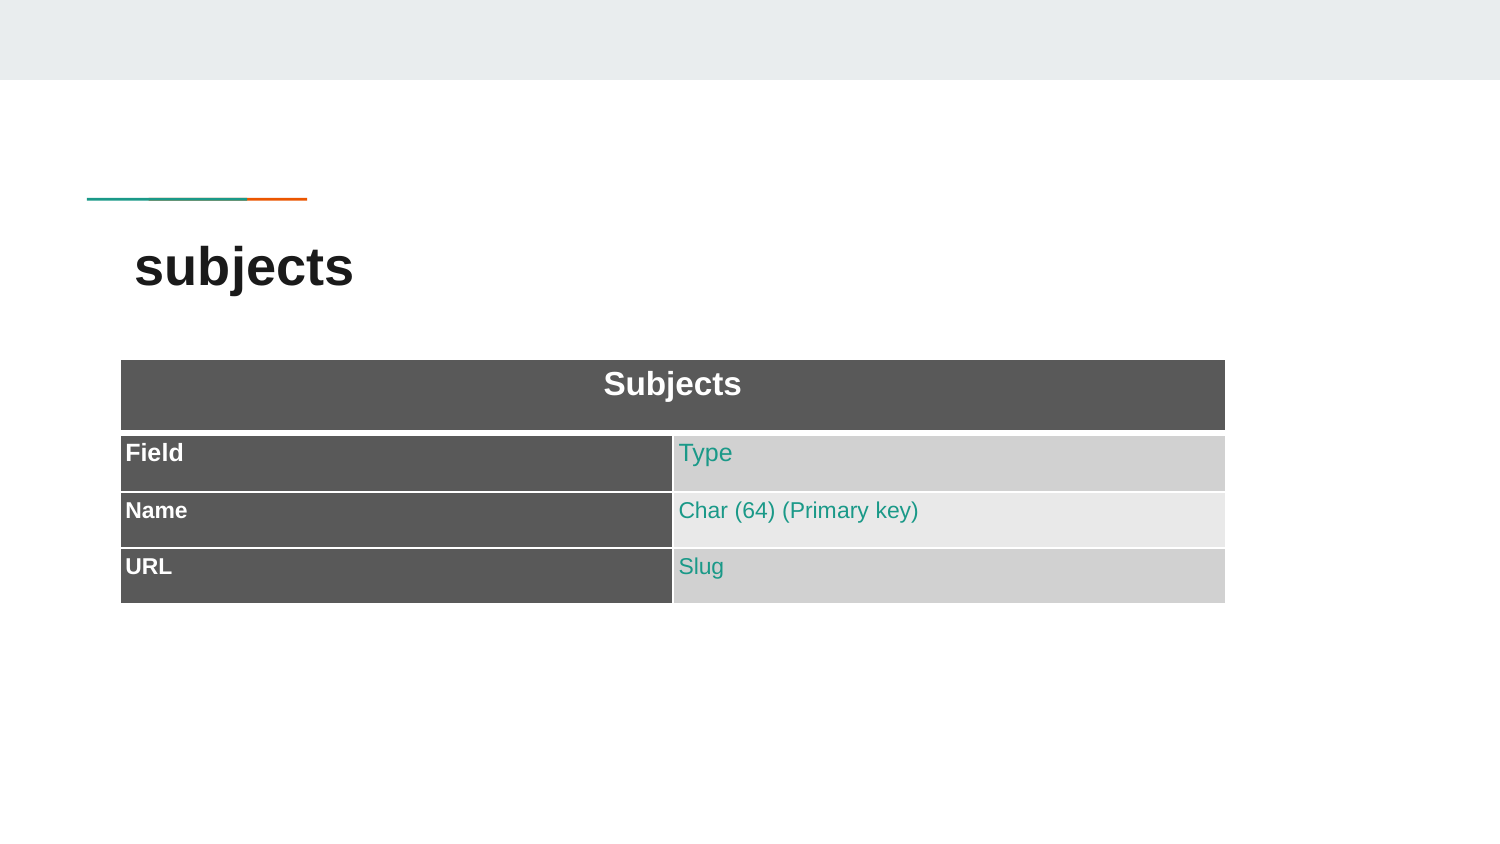

# subjects
| Subjects |  |
| --- | --- |
| Field | Type |
| Name | Char (64) (Primary key) |
| URL | Slug |